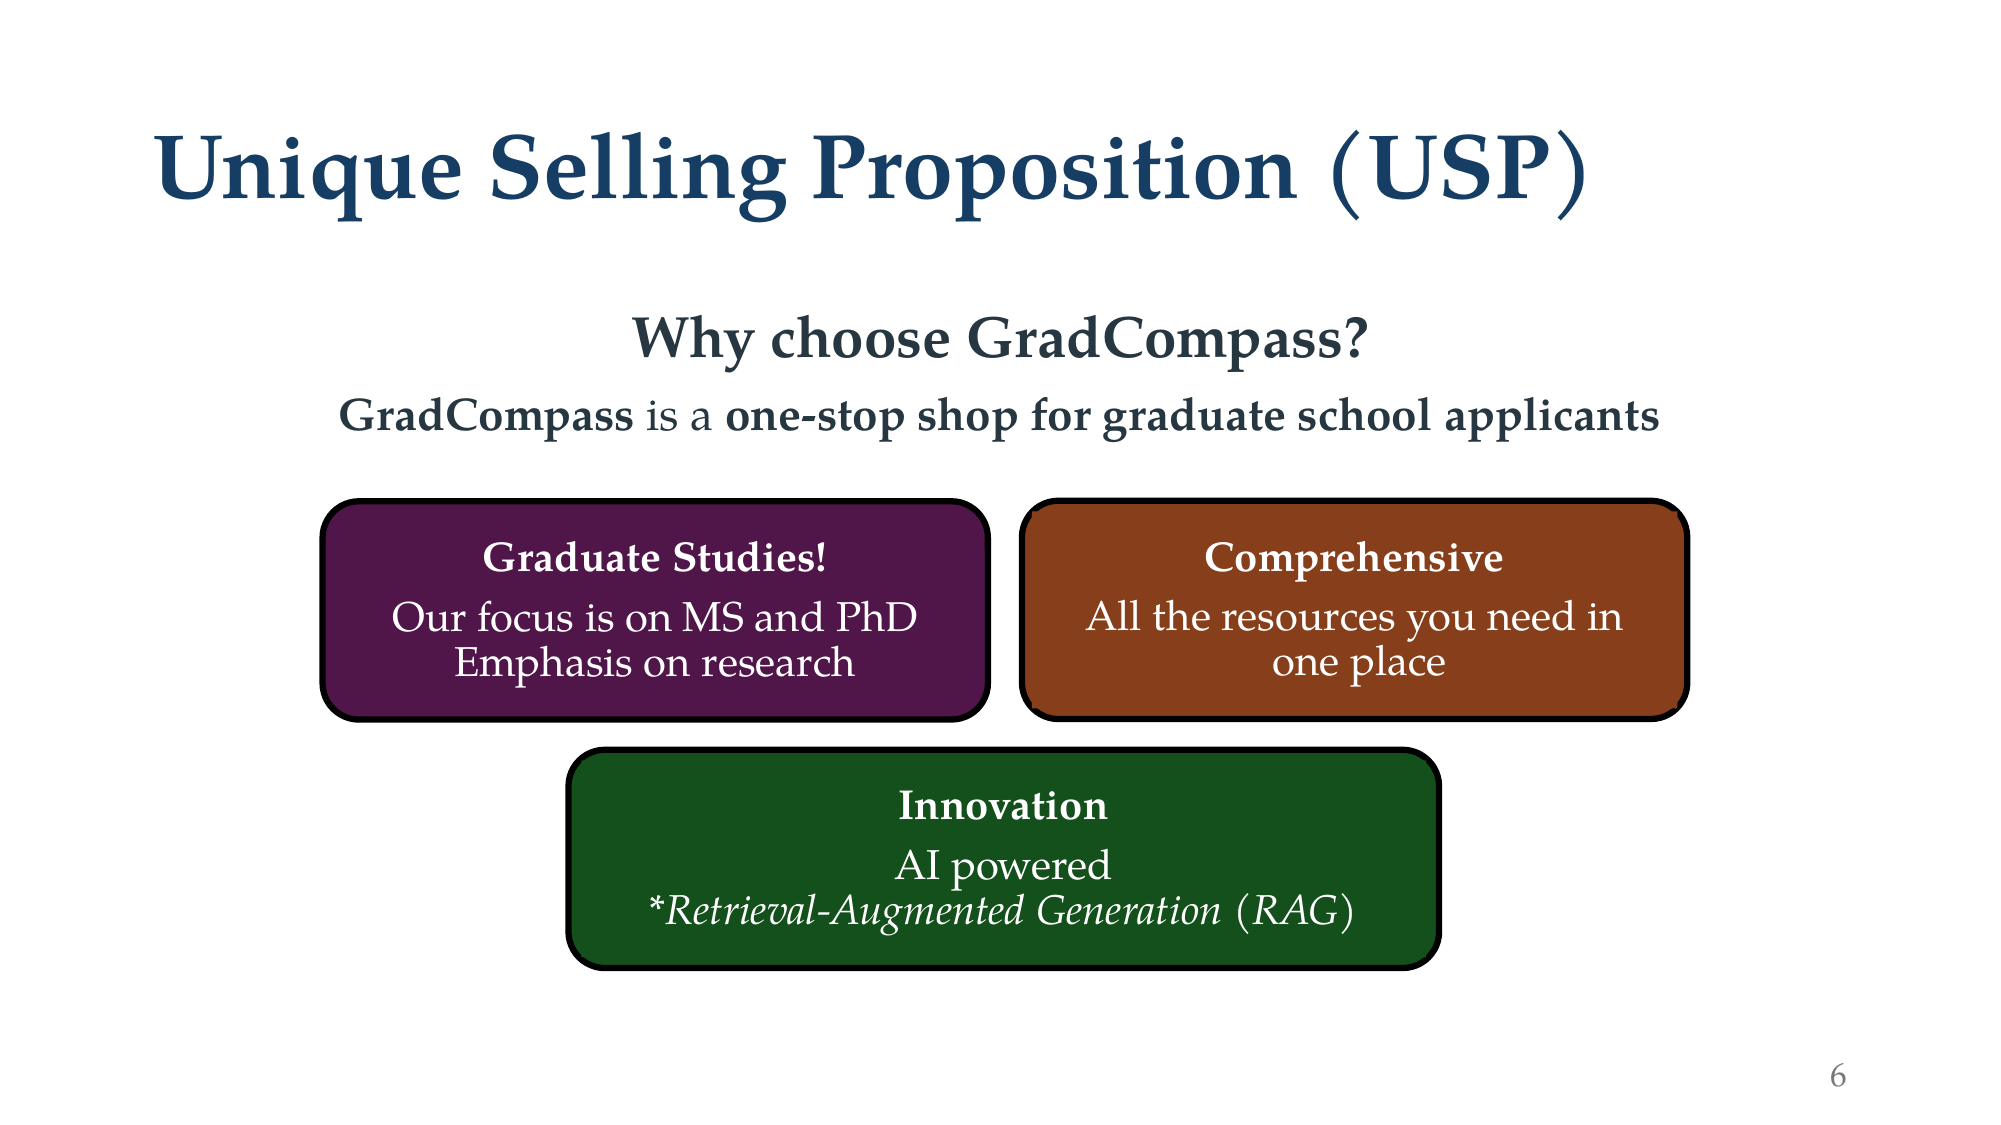

# Unique Selling Proposition (USP)
Why choose GradCompass?
GradCompass is a one-stop shop for graduate school applicants

Comprehensive
All the resources you need in
 one place

Graduate Studies!
Our focus is on MS and PhD
Emphasis on research

Innovation
AI powered
*Retrieval-Augmented Generation (RAG)
6